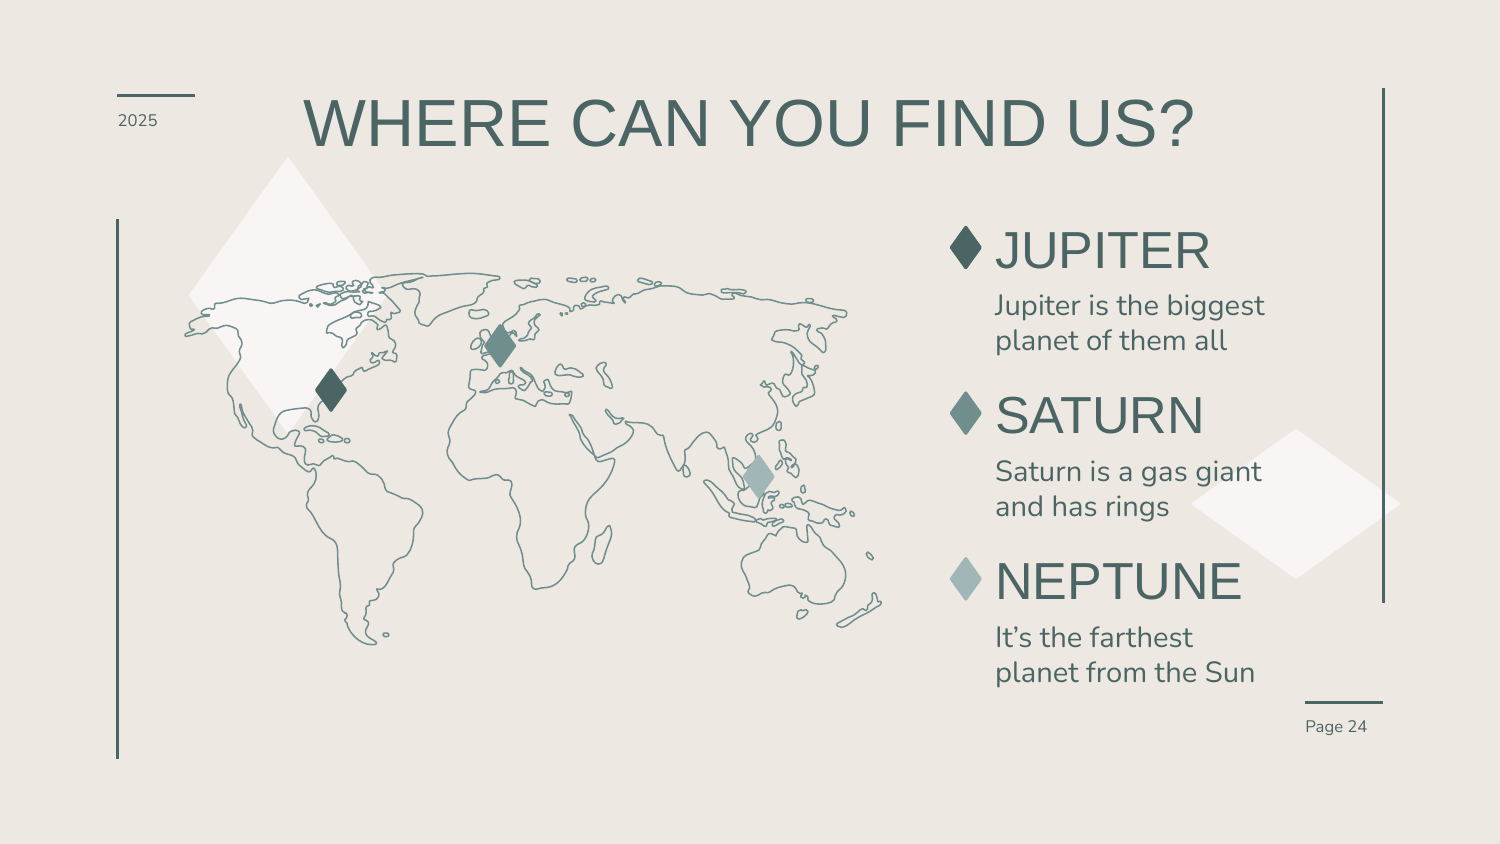

# WHERE CAN YOU FIND US?
2025
JUPITER

Jupiter is the biggest planet of them all

SATURN

Saturn is a gas giant and has rings

NEPTUNE

It’s the farthest planet from the Sun
Page 24